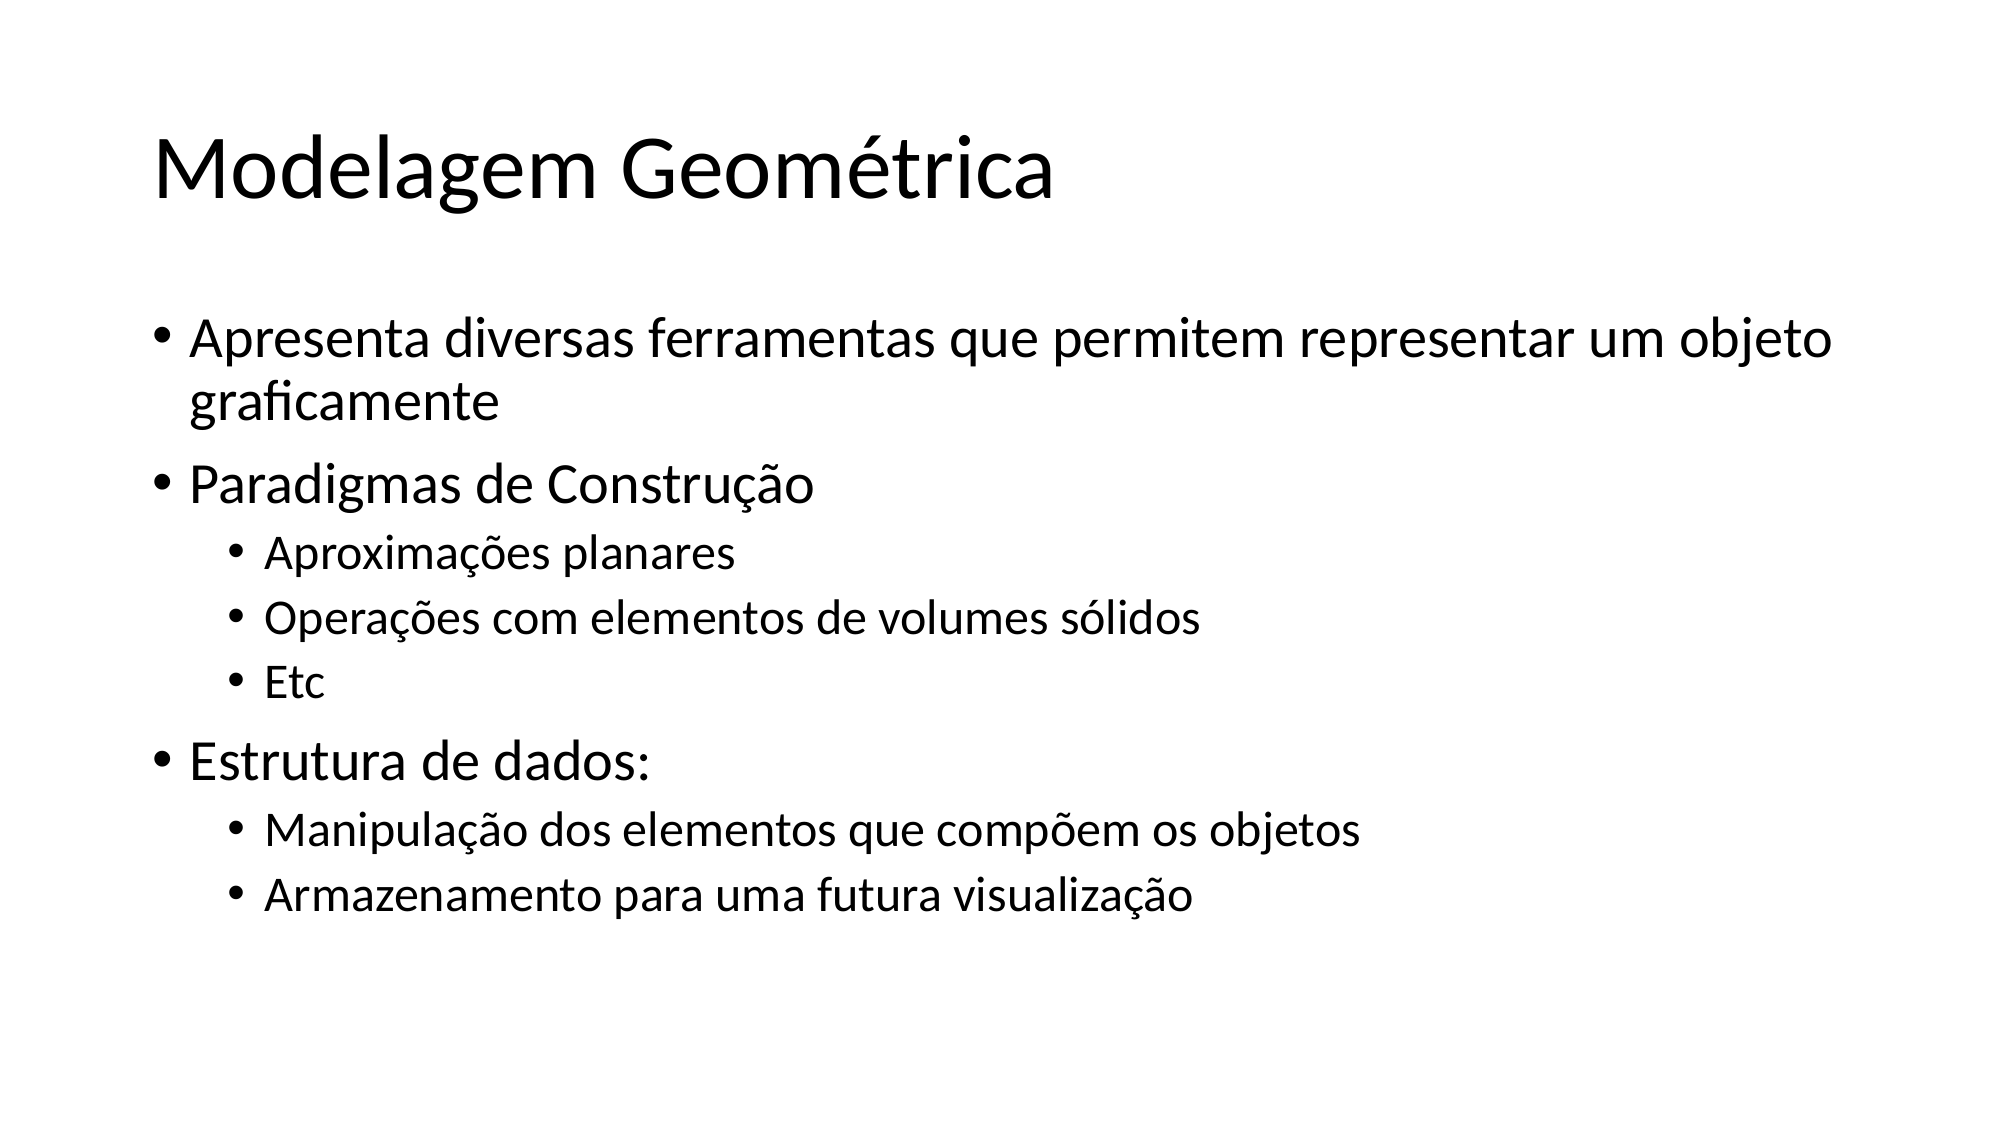

# Modelagem Geométrica
Apresenta diversas ferramentas que permitem representar um objeto graficamente
Paradigmas de Construção
Aproximações planares
Operações com elementos de volumes sólidos
Etc
Estrutura de dados:
Manipulação dos elementos que compõem os objetos
Armazenamento para uma futura visualização